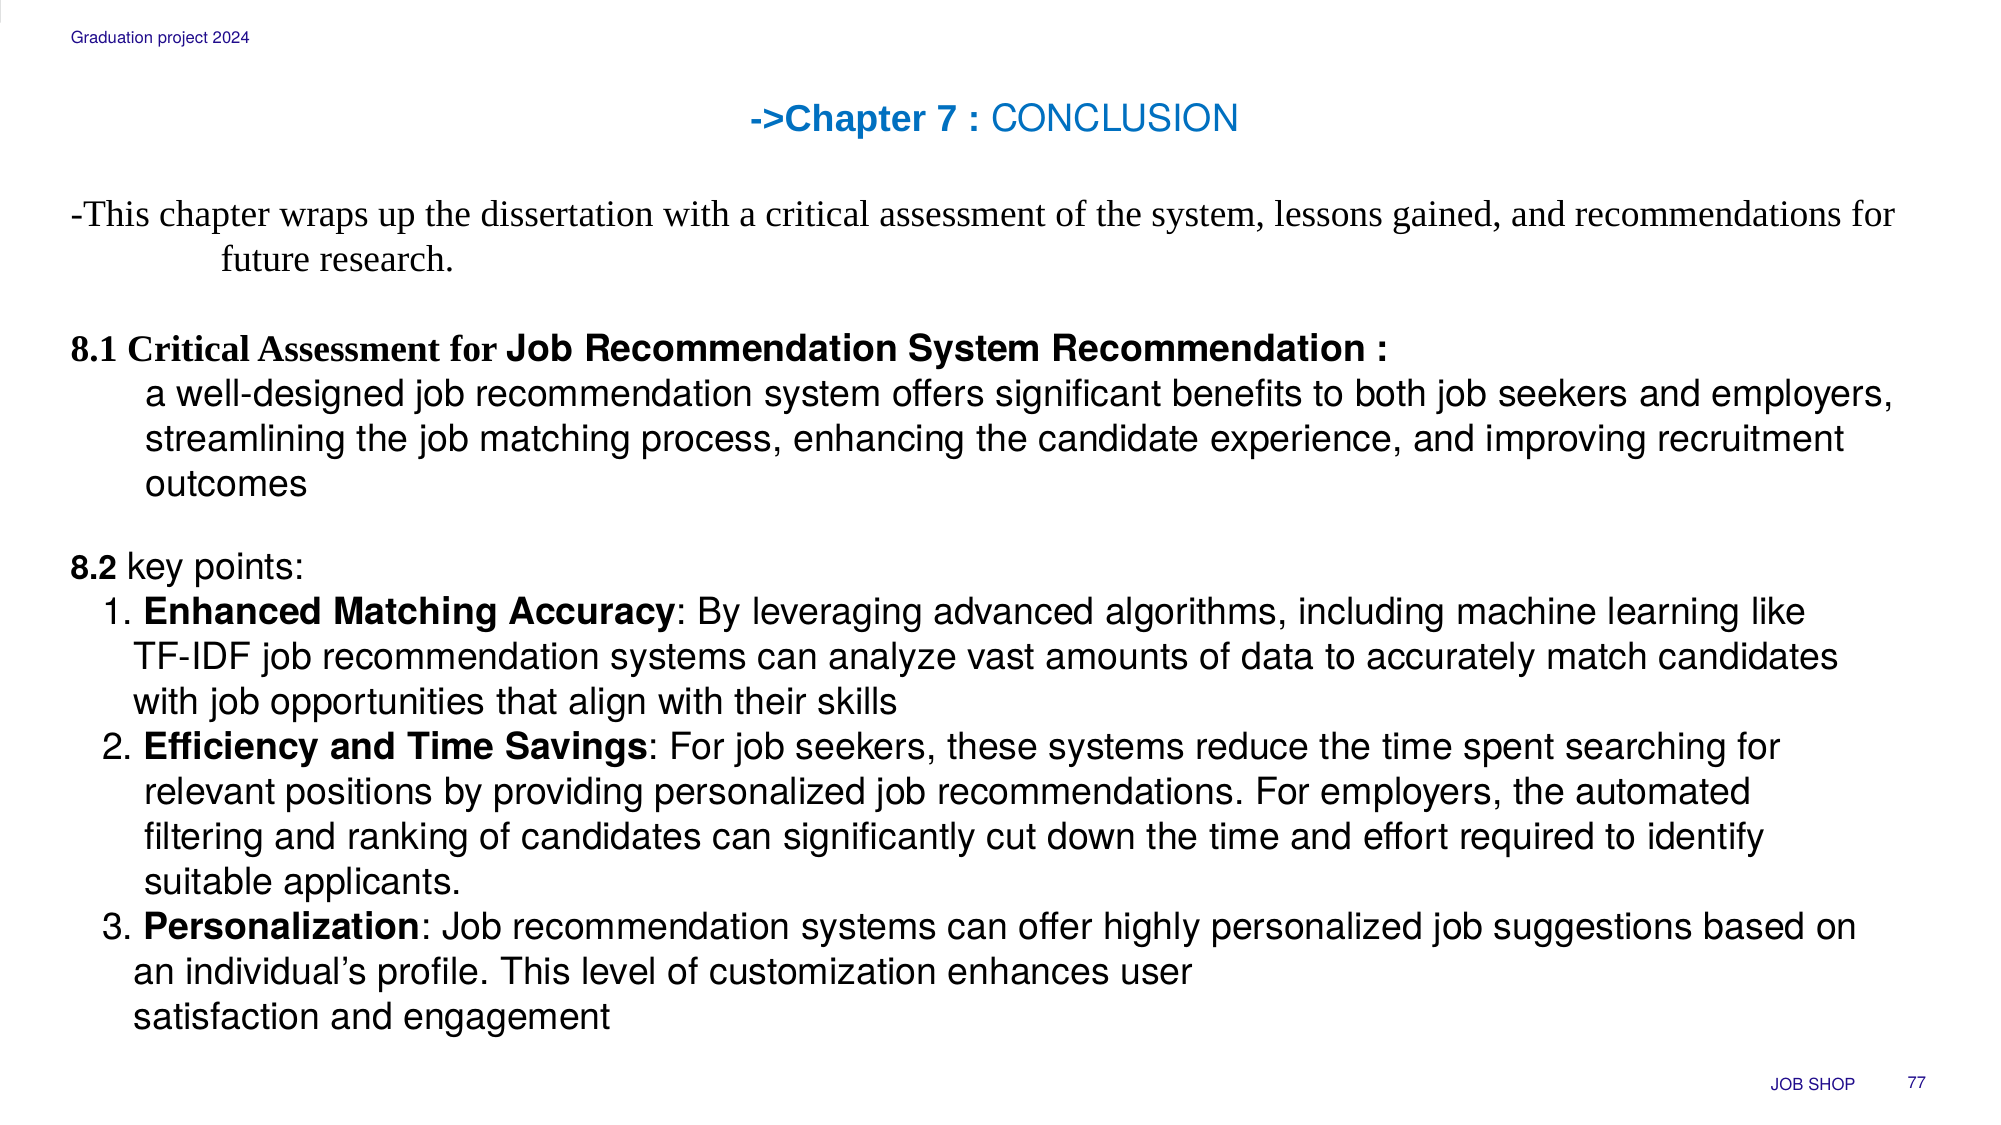

Graduation project 2024
->Chapter 7 : CONCLUSION
-This chapter wraps up the dissertation with a critical assessment of the system, lessons gained, and recommendations for 	future research.

8.1 Critical Assessment for Job Recommendation System Recommendation :
a well-designed job recommendation system offers significant benefits to both job seekers and employers, streamlining the job matching process, enhancing the candidate experience, and improving recruitment outcomes
8.2 key points:
   1. Enhanced Matching Accuracy: By leveraging advanced algorithms, including machine learning like
      TF-IDF job recommendation systems can analyze vast amounts of data to accurately match candidates
      with job opportunities that align with their skills
   2. Efficiency and Time Savings: For job seekers, these systems reduce the time spent searching for
       relevant positions by providing personalized job recommendations. For employers, the automated
       filtering and ranking of candidates can significantly cut down the time and effort required to identify
       suitable applicants.
   3. Personalization: Job recommendation systems can offer highly personalized job suggestions based on
      an individual’s profile. This level of customization enhances user
      satisfaction and engagement
Job SHOP
77